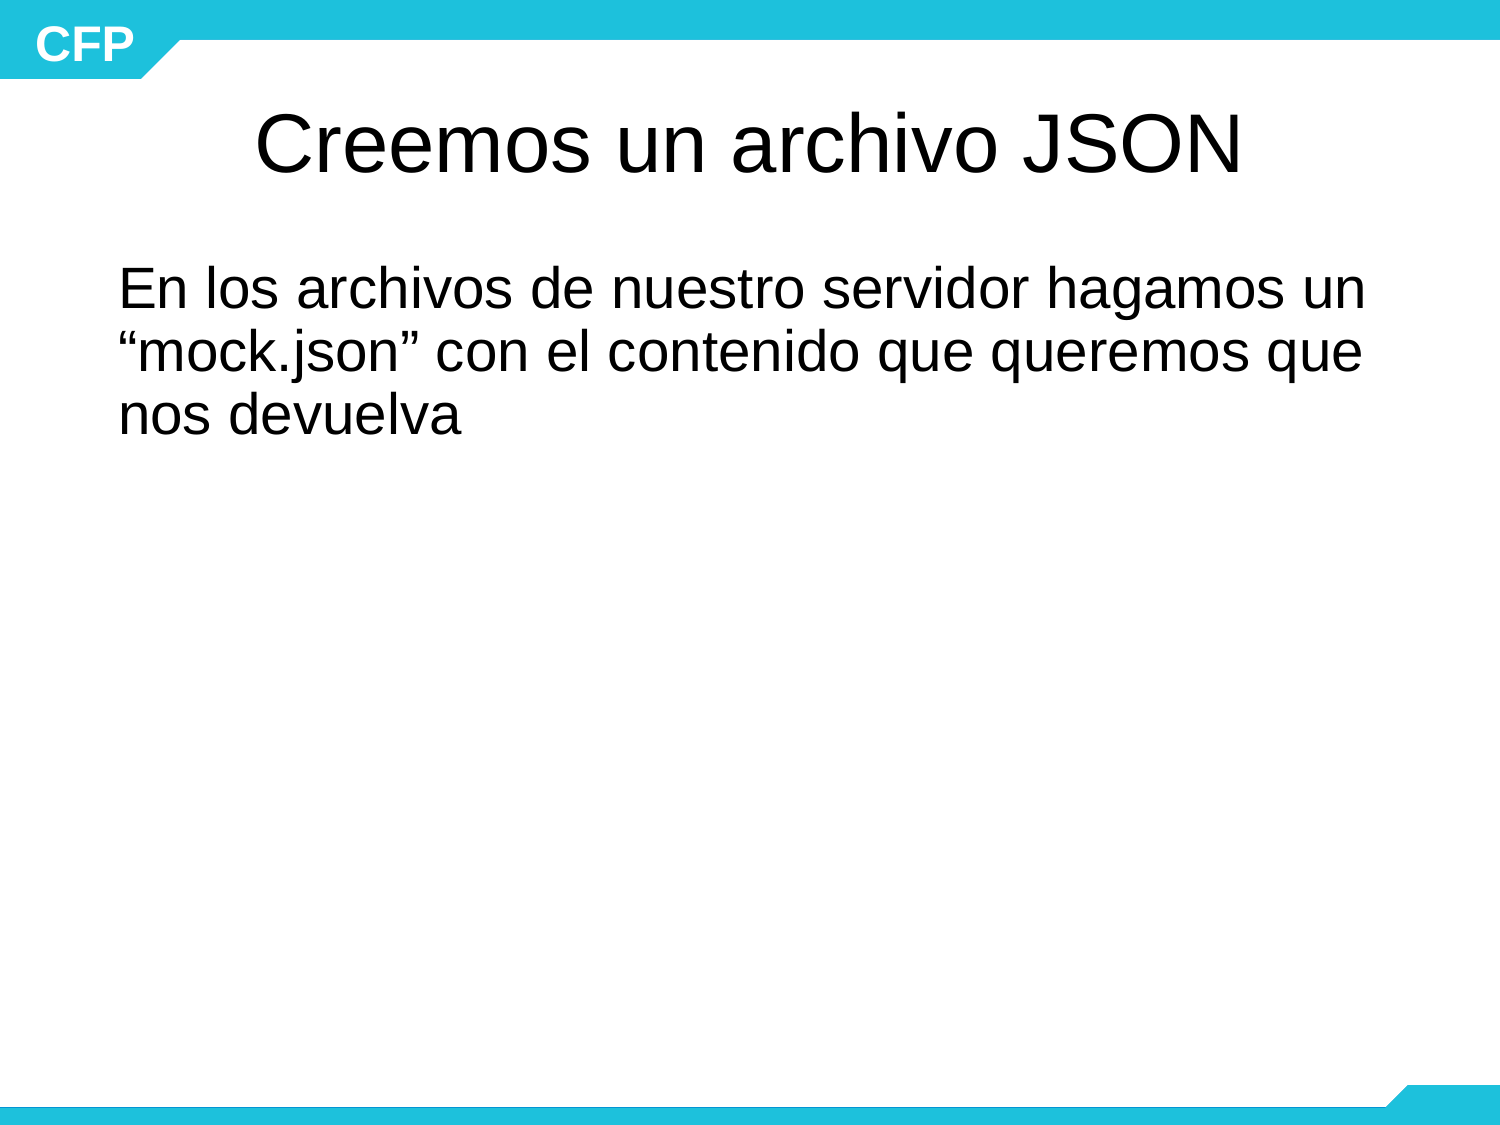

# Creemos un archivo JSON
En los archivos de nuestro servidor hagamos un “mock.json” con el contenido que queremos que nos devuelva